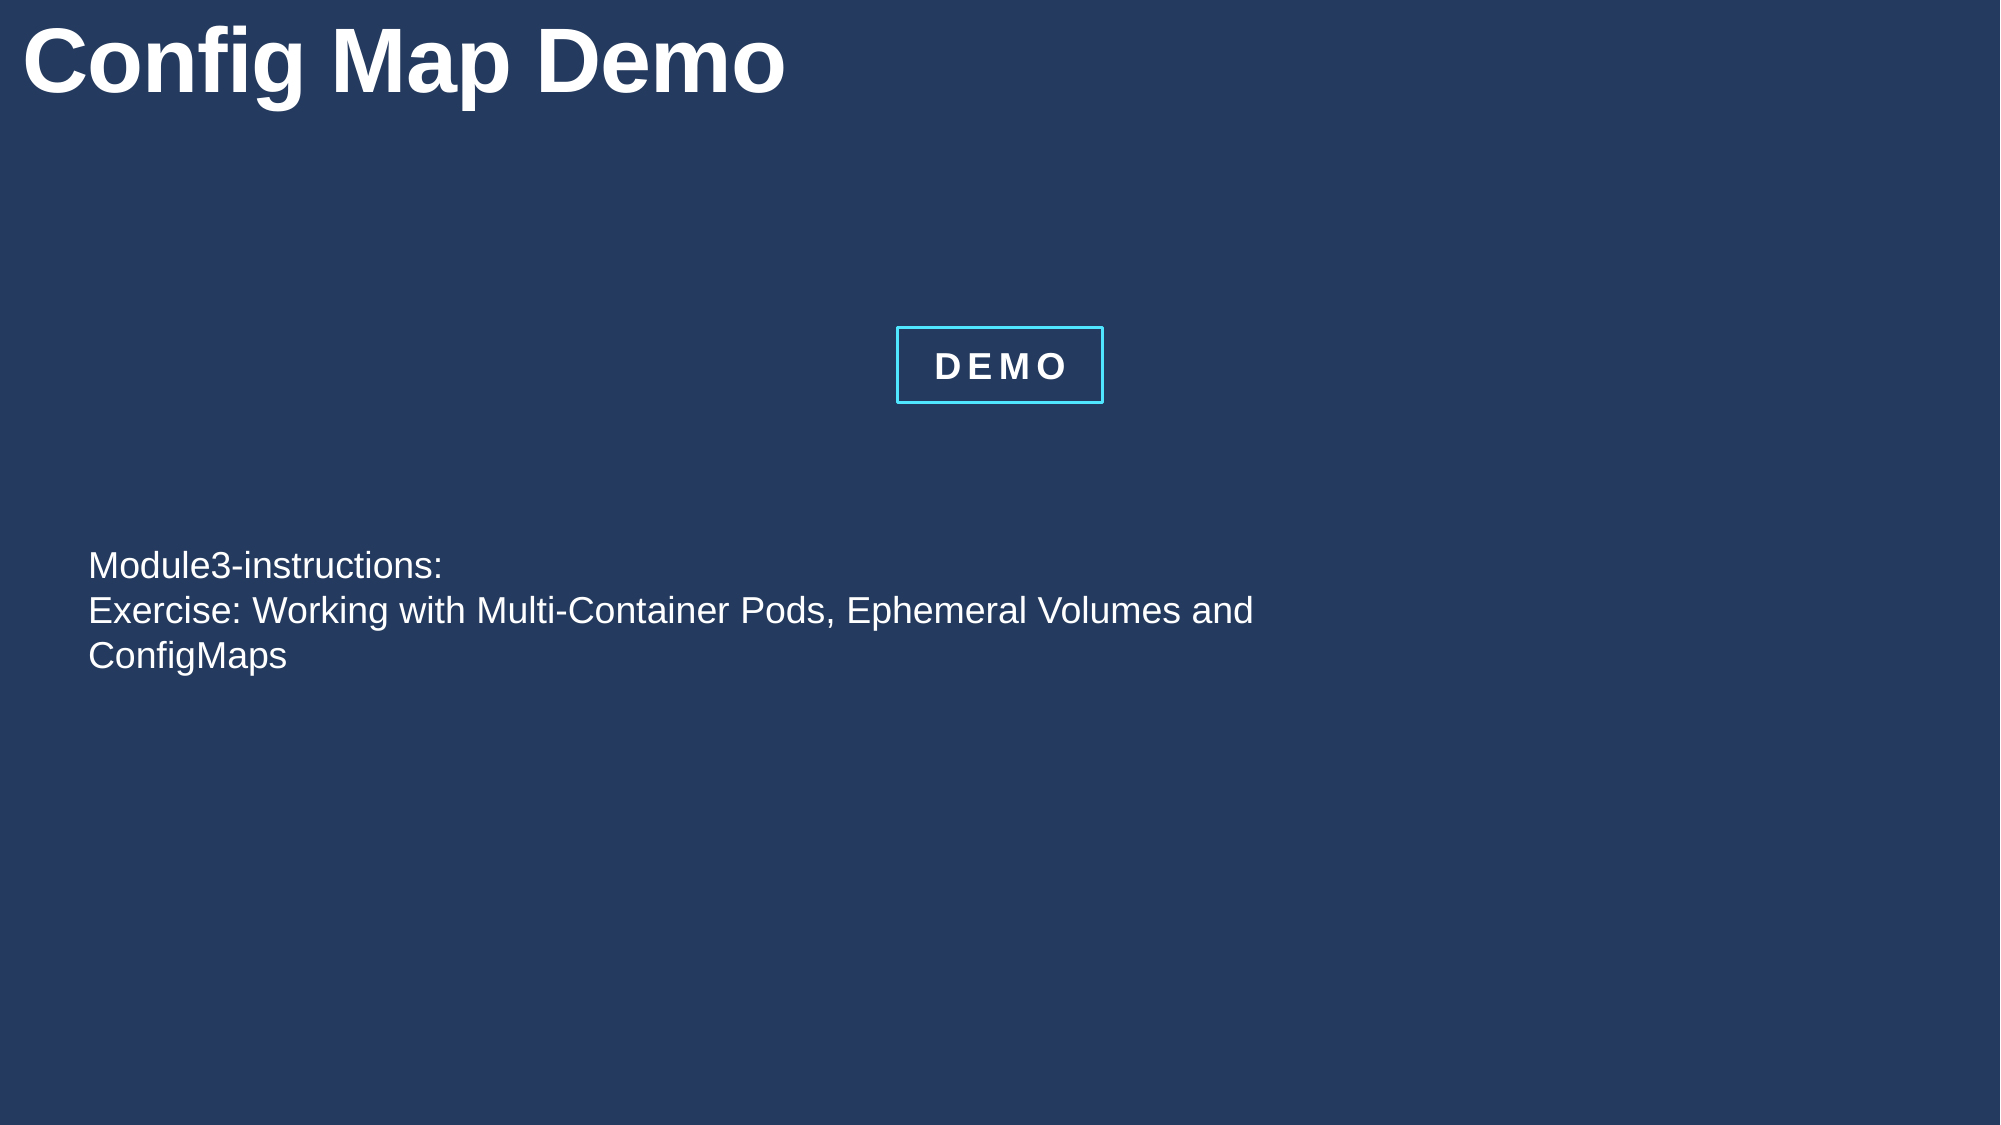

# Config Map Demo
Module3-instructions:
Exercise: Working with Multi-Container Pods, Ephemeral Volumes and ConfigMaps